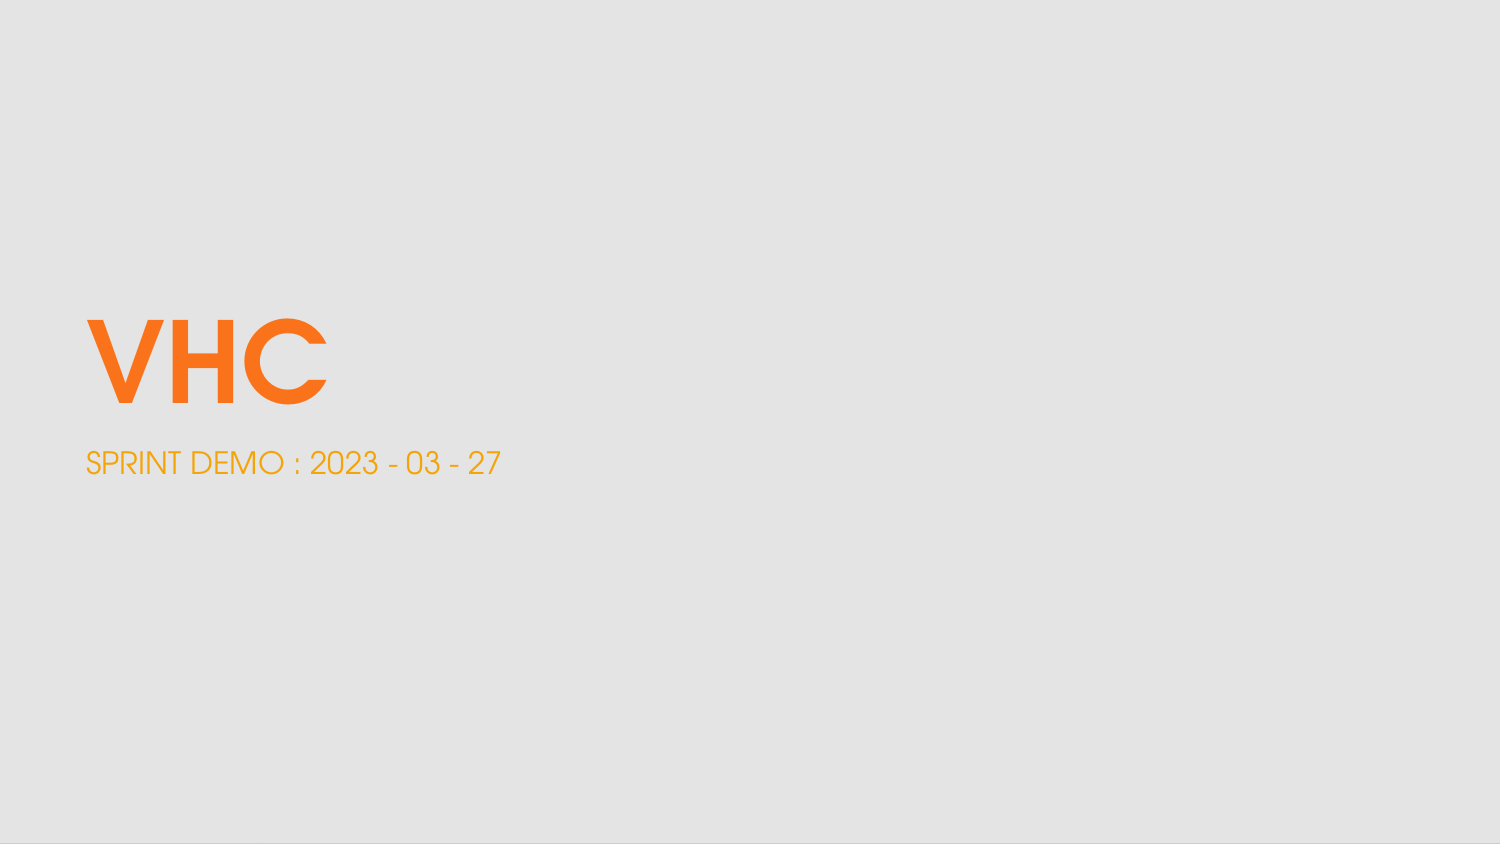

# VHC
Sprint Demo : 2023 - 03 - 27